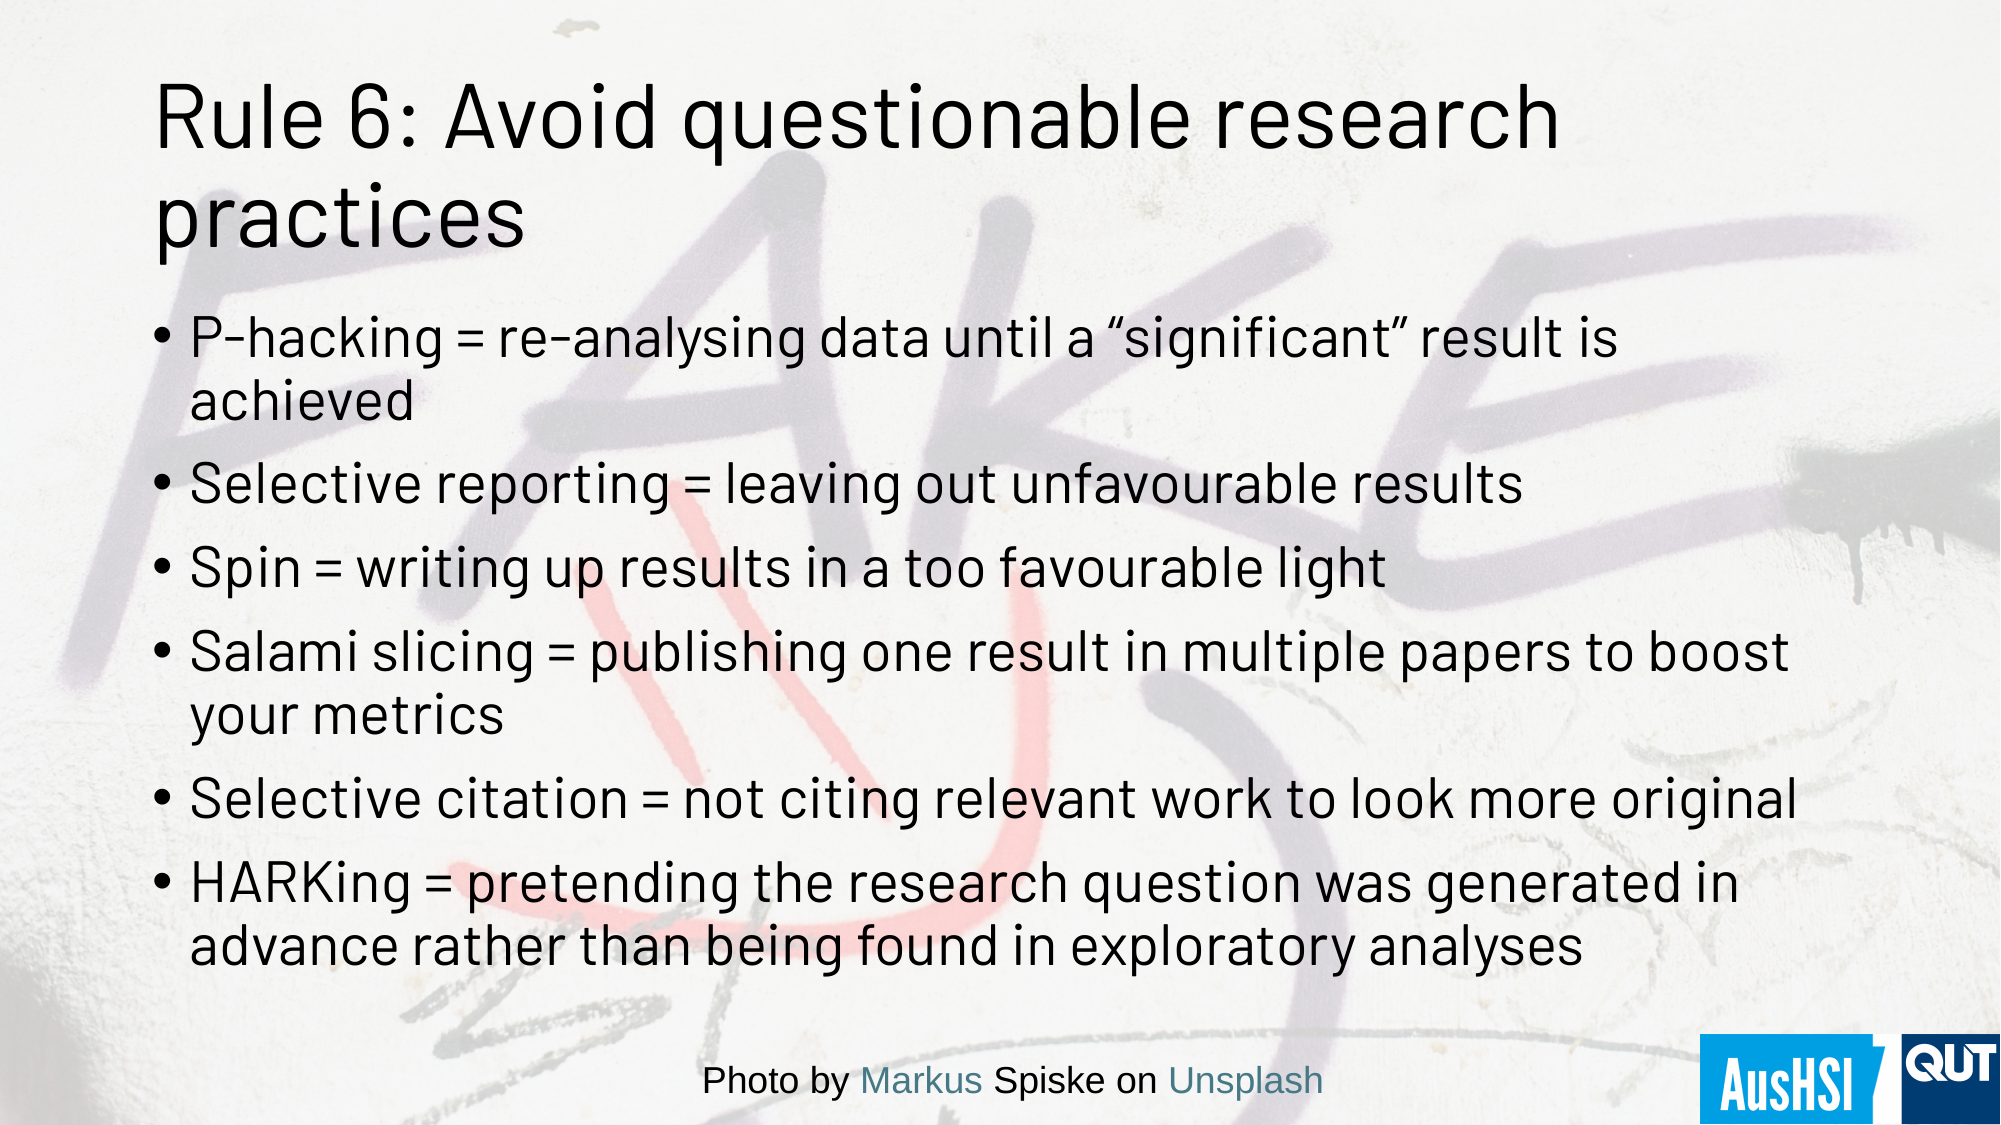

# Rule 6: Avoid questionable research practices
P-hacking = re-analysing data until a “significant” result is achieved
Selective reporting = leaving out unfavourable results
Spin = writing up results in a too favourable light
Salami slicing = publishing one result in multiple papers to boost your metrics
Selective citation = not citing relevant work to look more original
HARKing = pretending the research question was generated in advance rather than being found in exploratory analyses
Photo by Markus Spiske on Unsplash